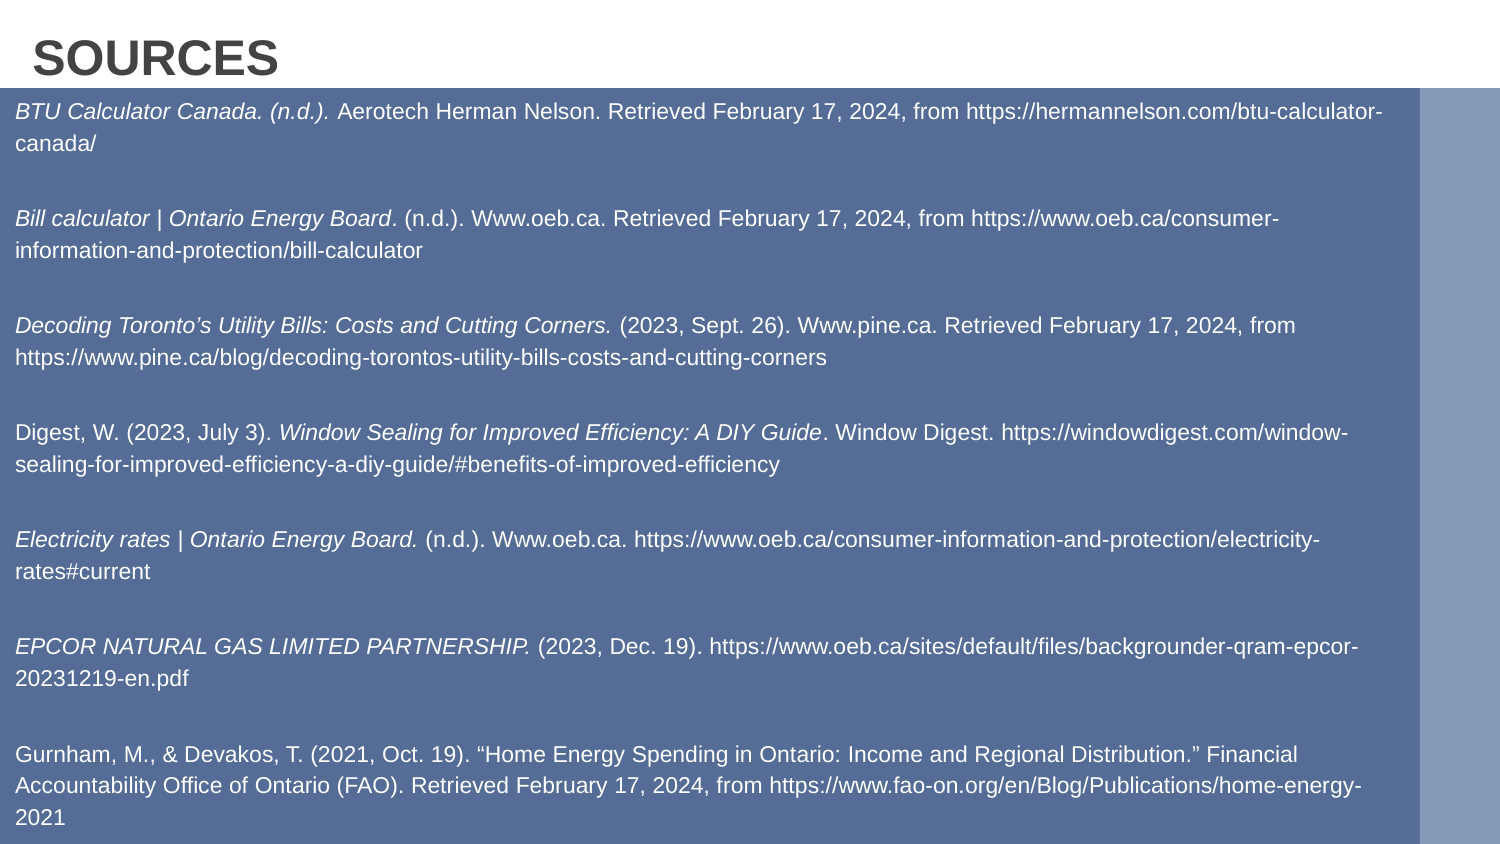

# SOURCES
BTU Calculator Canada. (n.d.). Aerotech Herman Nelson. Retrieved February 17, 2024, from https://hermannelson.com/btu-calculator-canada/

Bill calculator | Ontario Energy Board. (n.d.). Www.oeb.ca. Retrieved February 17, 2024, from https://www.oeb.ca/consumer-information-and-protection/bill-calculator

Decoding Toronto’s Utility Bills: Costs and Cutting Corners. (2023, Sept. 26). Www.pine.ca. Retrieved February 17, 2024, from https://www.pine.ca/blog/decoding-torontos-utility-bills-costs-and-cutting-corners

Digest, W. (2023, July 3). Window Sealing for Improved Efficiency: A DIY Guide. Window Digest. https://windowdigest.com/window-sealing-for-improved-efficiency-a-diy-guide/#benefits-of-improved-efficiency

Electricity rates | Ontario Energy Board. (n.d.). Www.oeb.ca. https://www.oeb.ca/consumer-information-and-protection/electricity-rates#current

EPCOR NATURAL GAS LIMITED PARTNERSHIP. (2023, Dec. 19). https://www.oeb.ca/sites/default/files/backgrounder-qram-epcor-20231219-en.pdf

Gurnham, M., & Devakos, T. (2021, Oct. 19). “Home Energy Spending in Ontario: Income and Regional Distribution.” Financial Accountability Office of Ontario (FAO). Retrieved February 17, 2024, from https://www.fao-on.org/en/Blog/Publications/home-energy-2021